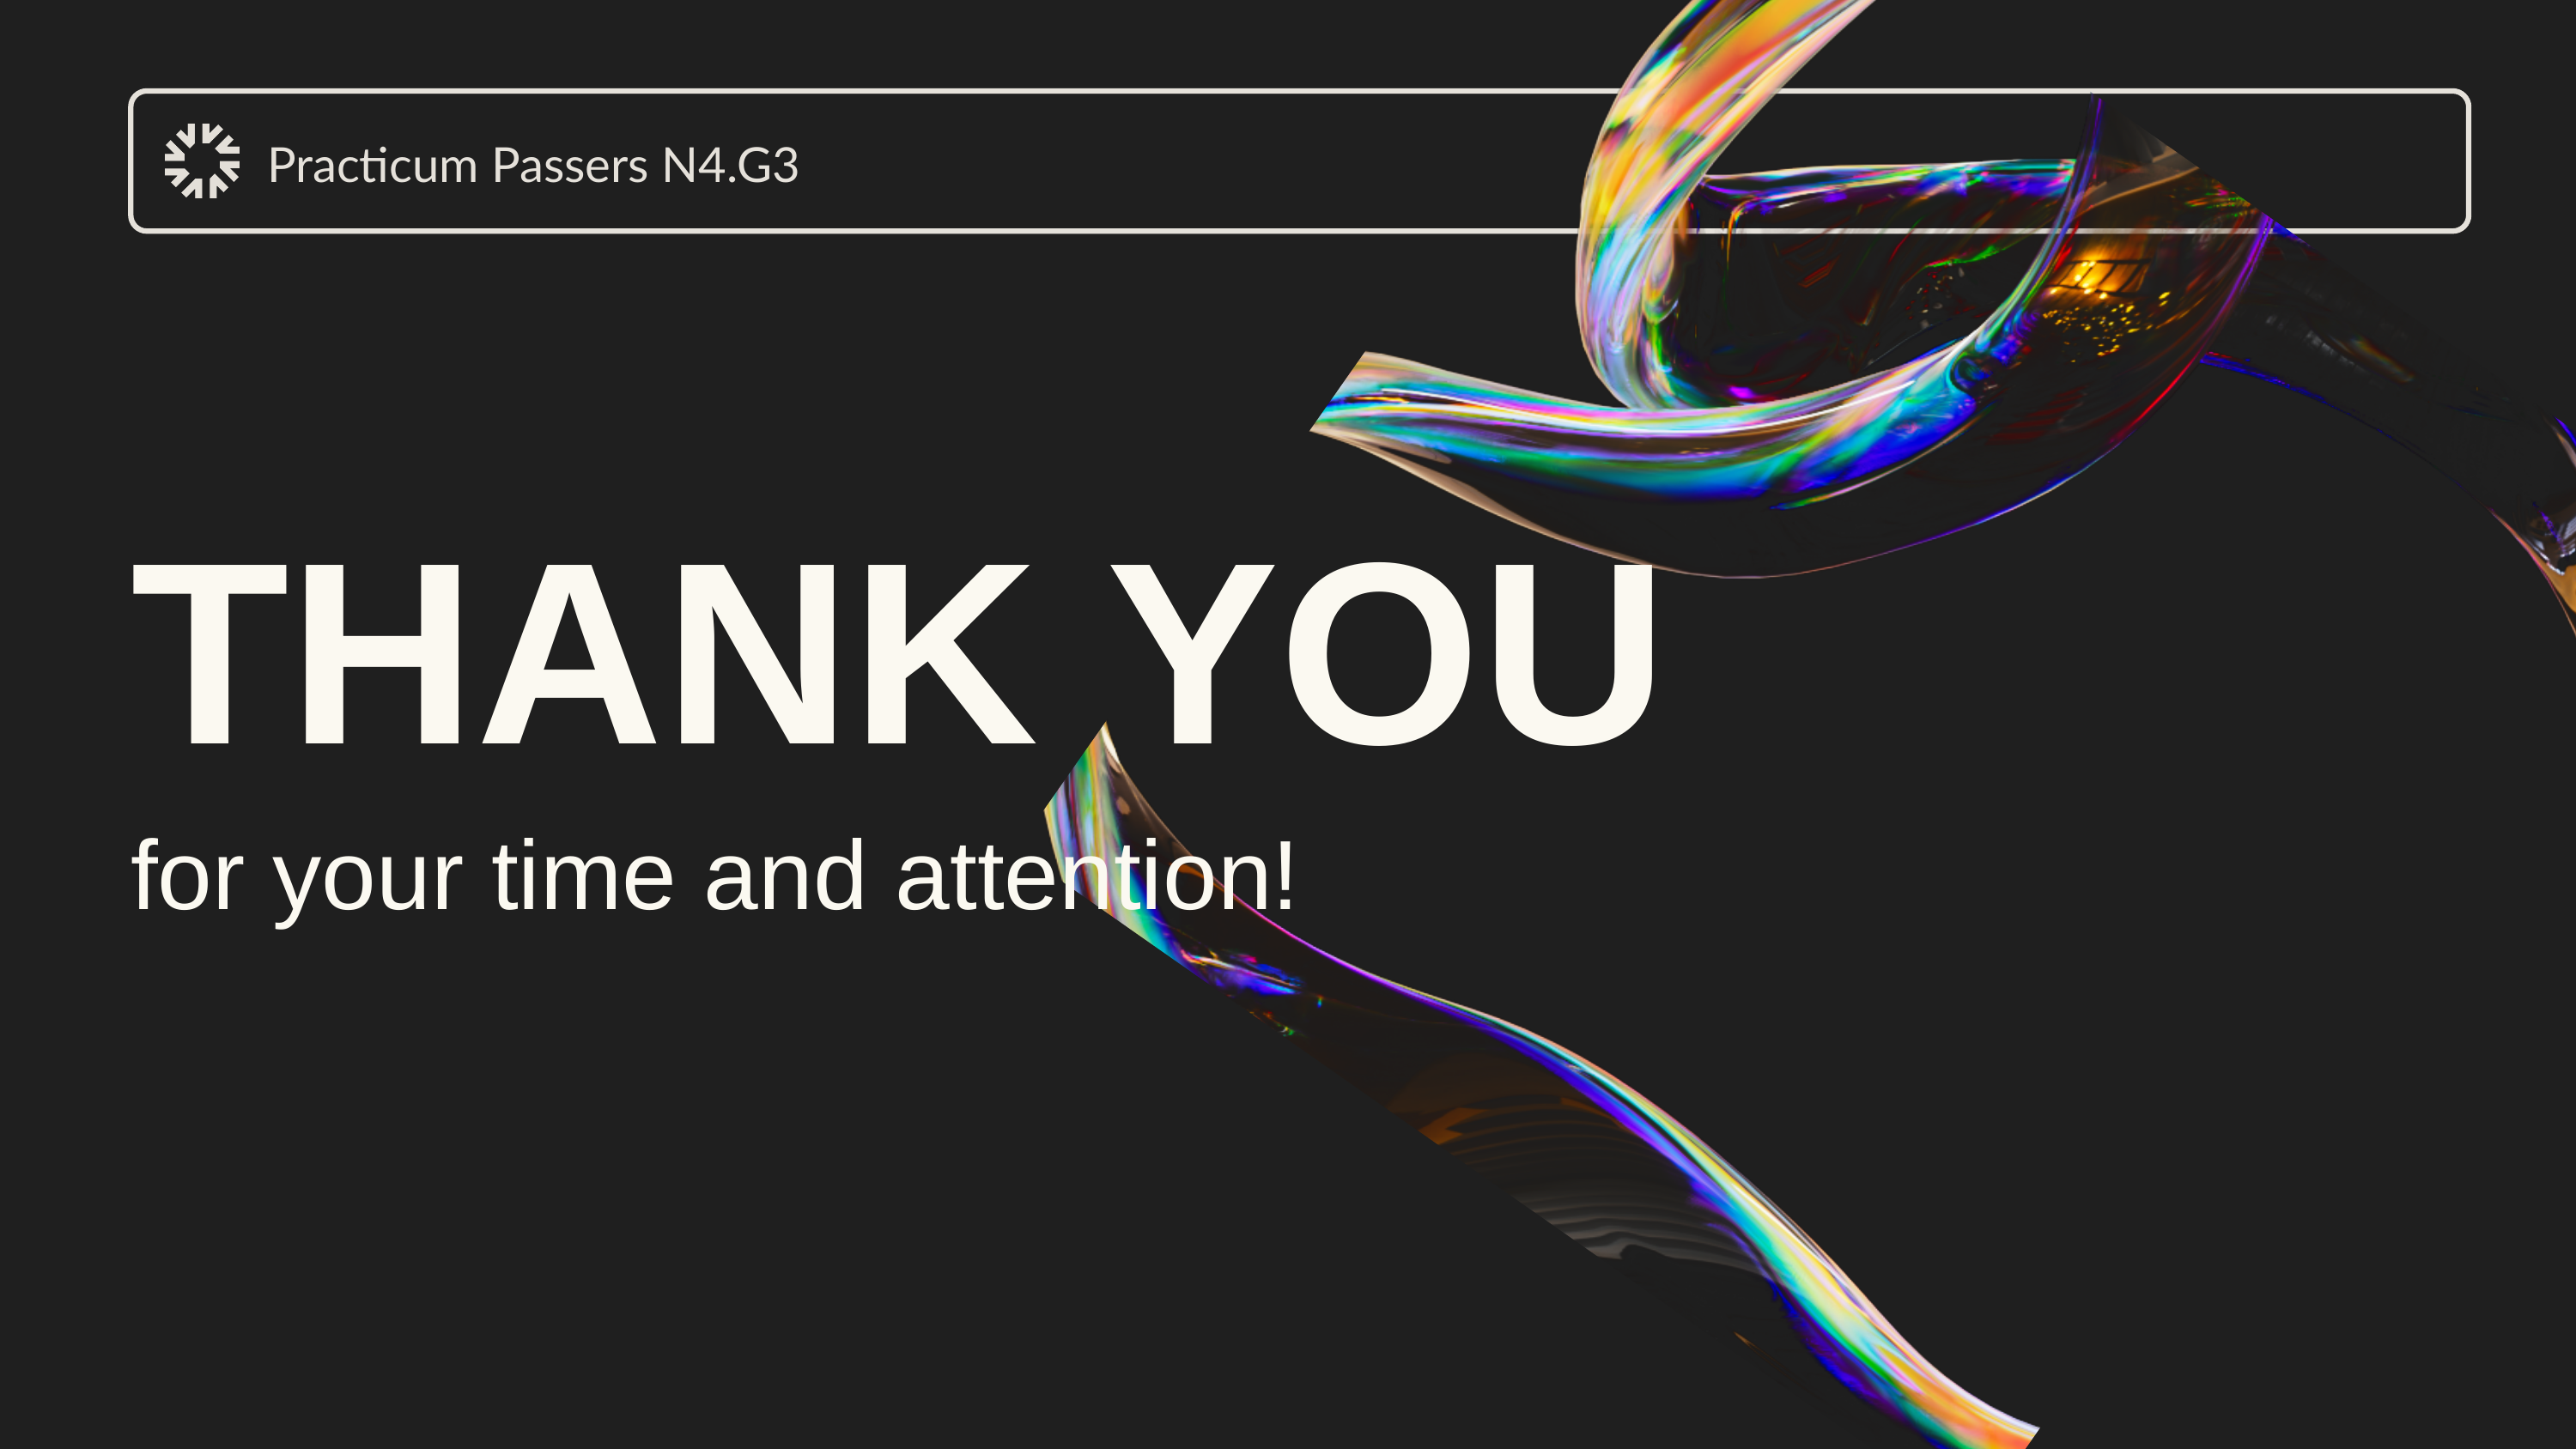

Practicum Passers N4.G3
THANK YOU
for your time and attention!